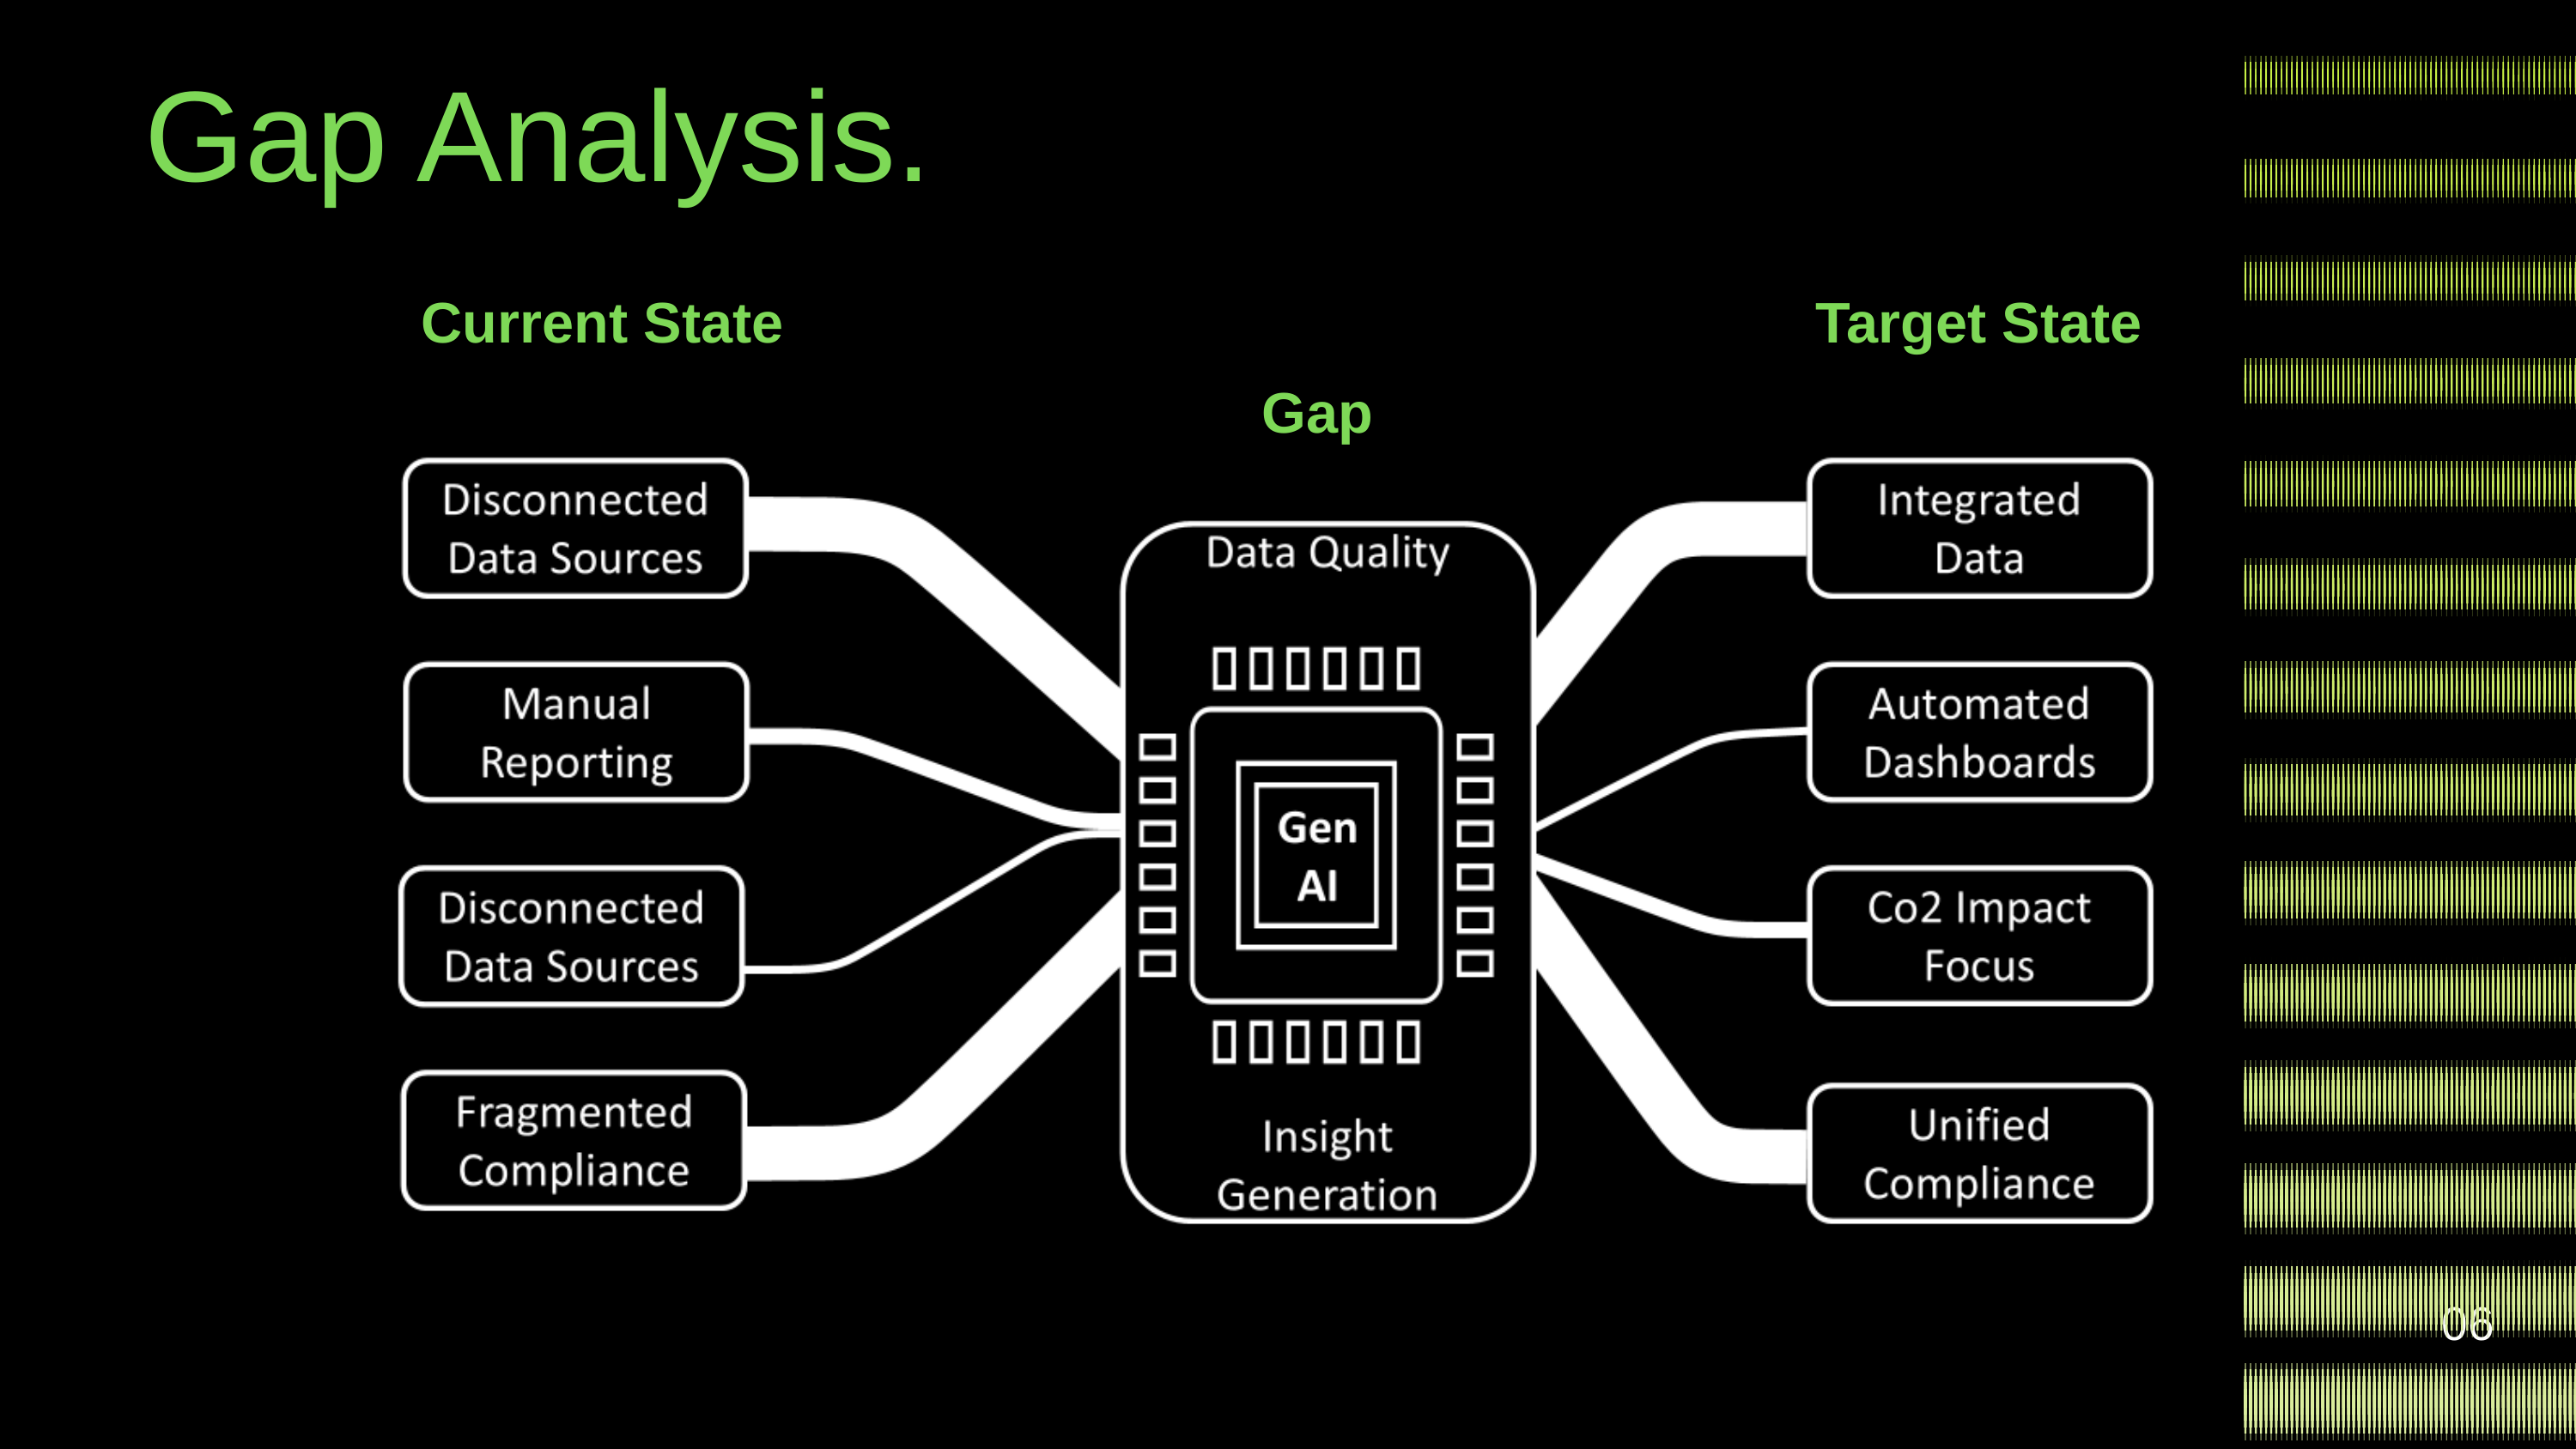

Gap Analysis.

Current State
Target State
Gap
06